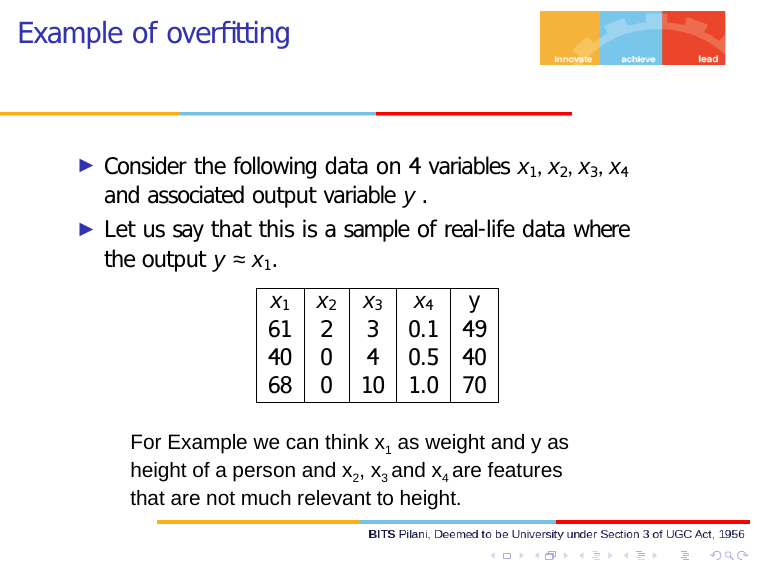

# Example of overfitting
Consider the following data on 4 variables x1, x2, x3, x4 and associated output variable y .
Let us say that this is a sample of real-life data where the output y ≈ x1.
| x1 | x2 | x3 | x4 | y |
| --- | --- | --- | --- | --- |
| 61 | 2 | 3 | 0.1 | 49 |
| 40 | 0 | 4 | 0.5 | 40 |
| 68 | 0 | 10 | 1.0 | 70 |
For Example we can think x1 as weight and y as height of a person and x2, x3 and x4 are features that are not much relevant to height.